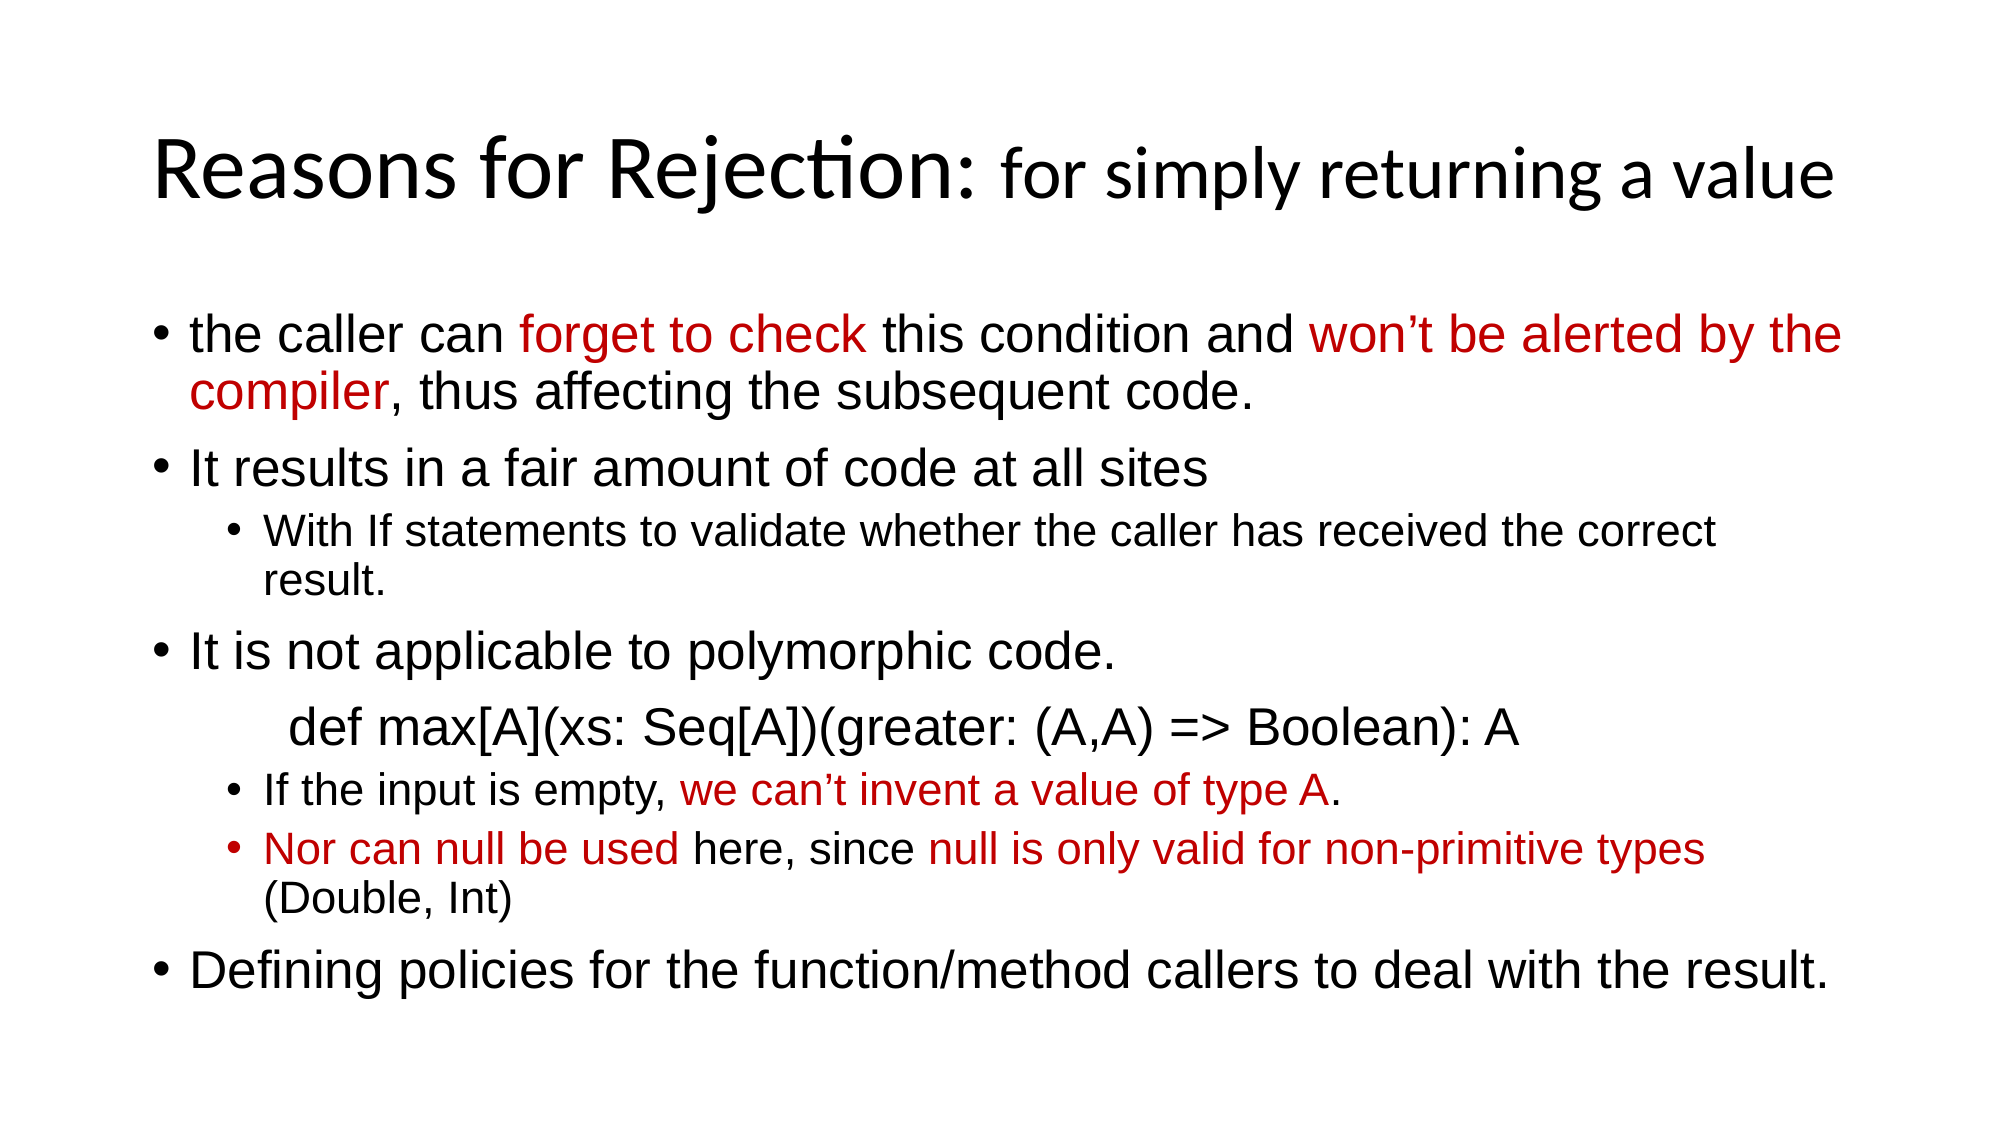

# Reasons for Rejection: for simply returning a value
the caller can forget to check this condition and won’t be alerted by the compiler, thus affecting the subsequent code.
It results in a fair amount of code at all sites
With If statements to validate whether the caller has received the correct result.
It is not applicable to polymorphic code.
	def max[A](xs: Seq[A])(greater: (A,A) => Boolean): A
If the input is empty, we can’t invent a value of type A.
Nor can null be used here, since null is only valid for non-primitive types (Double, Int)
Defining policies for the function/method callers to deal with the result.